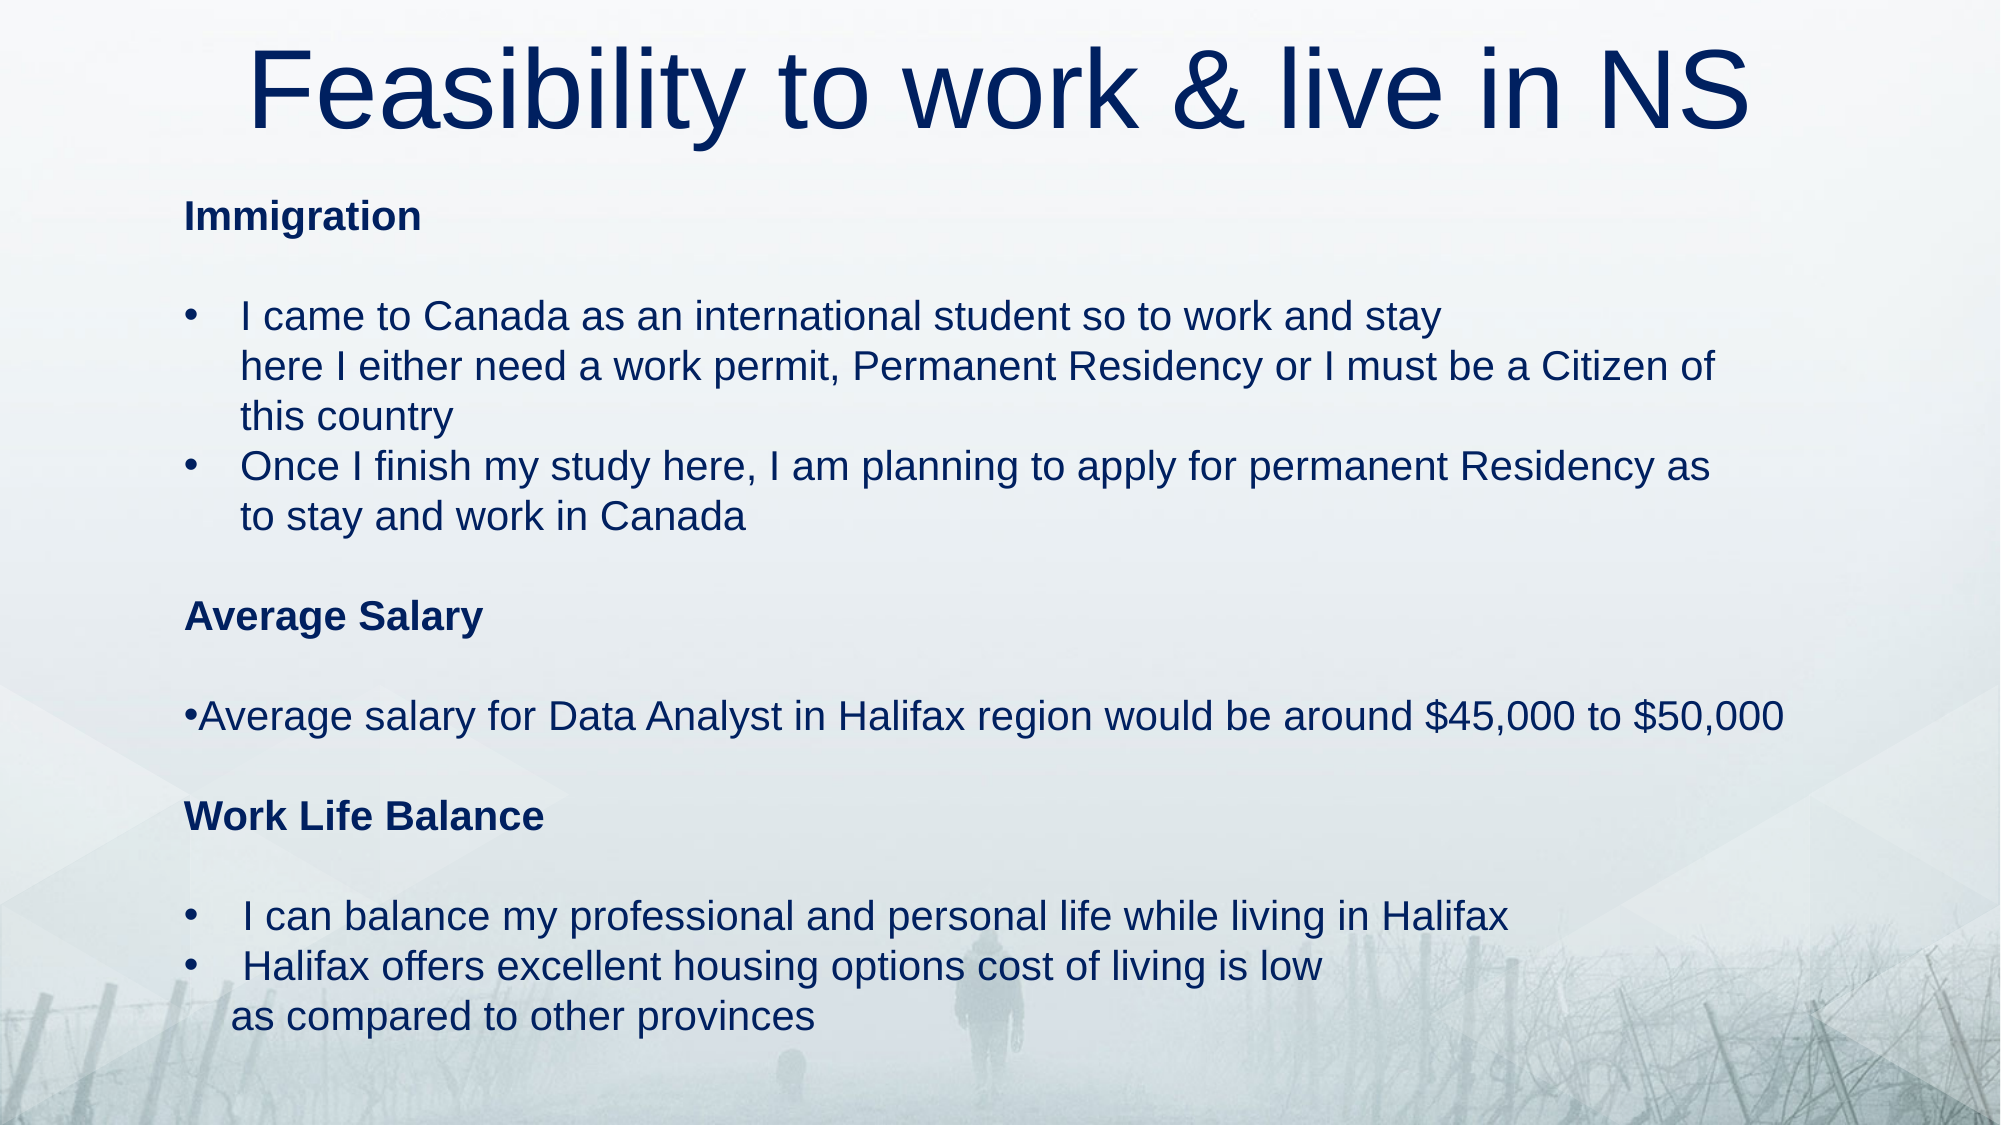

Feasibility to work & live in NS

Immigration​​

I came to Canada as an international student so to work and stay here I either need a work permit, Permanent Residency or I must be a Citizen of this country
Once I finish my study here, I am planning to apply for permanent Residency as to stay and work in Canada​​
​
Average Salary​​

Average salary for Data Analyst in Halifax region would be around $45,000 to $50,000​​

Work Life Balance

 I can balance my professional and personal life while living in Halifax
 Halifax offers excellent housing options cost of living is low as compared to other provinces
​​